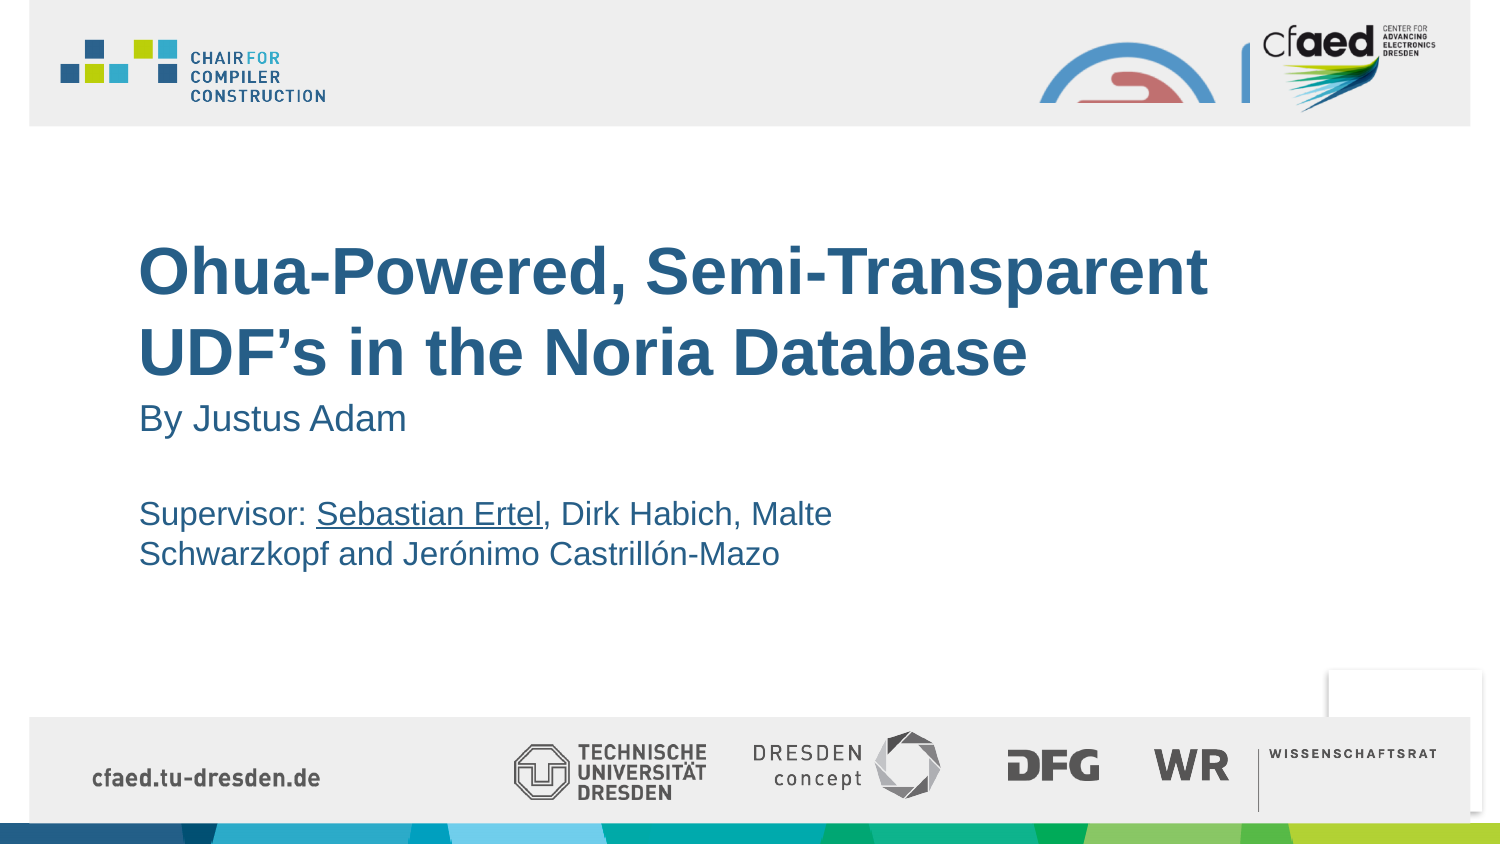

# Ohua-Powered, Semi-Transparent UDF’s in the Noria Database
By Justus Adam

Supervisor: Sebastian Ertel, Dirk Habich, Malte Schwarzkopf and Jerónimo Castrillón-Mazo